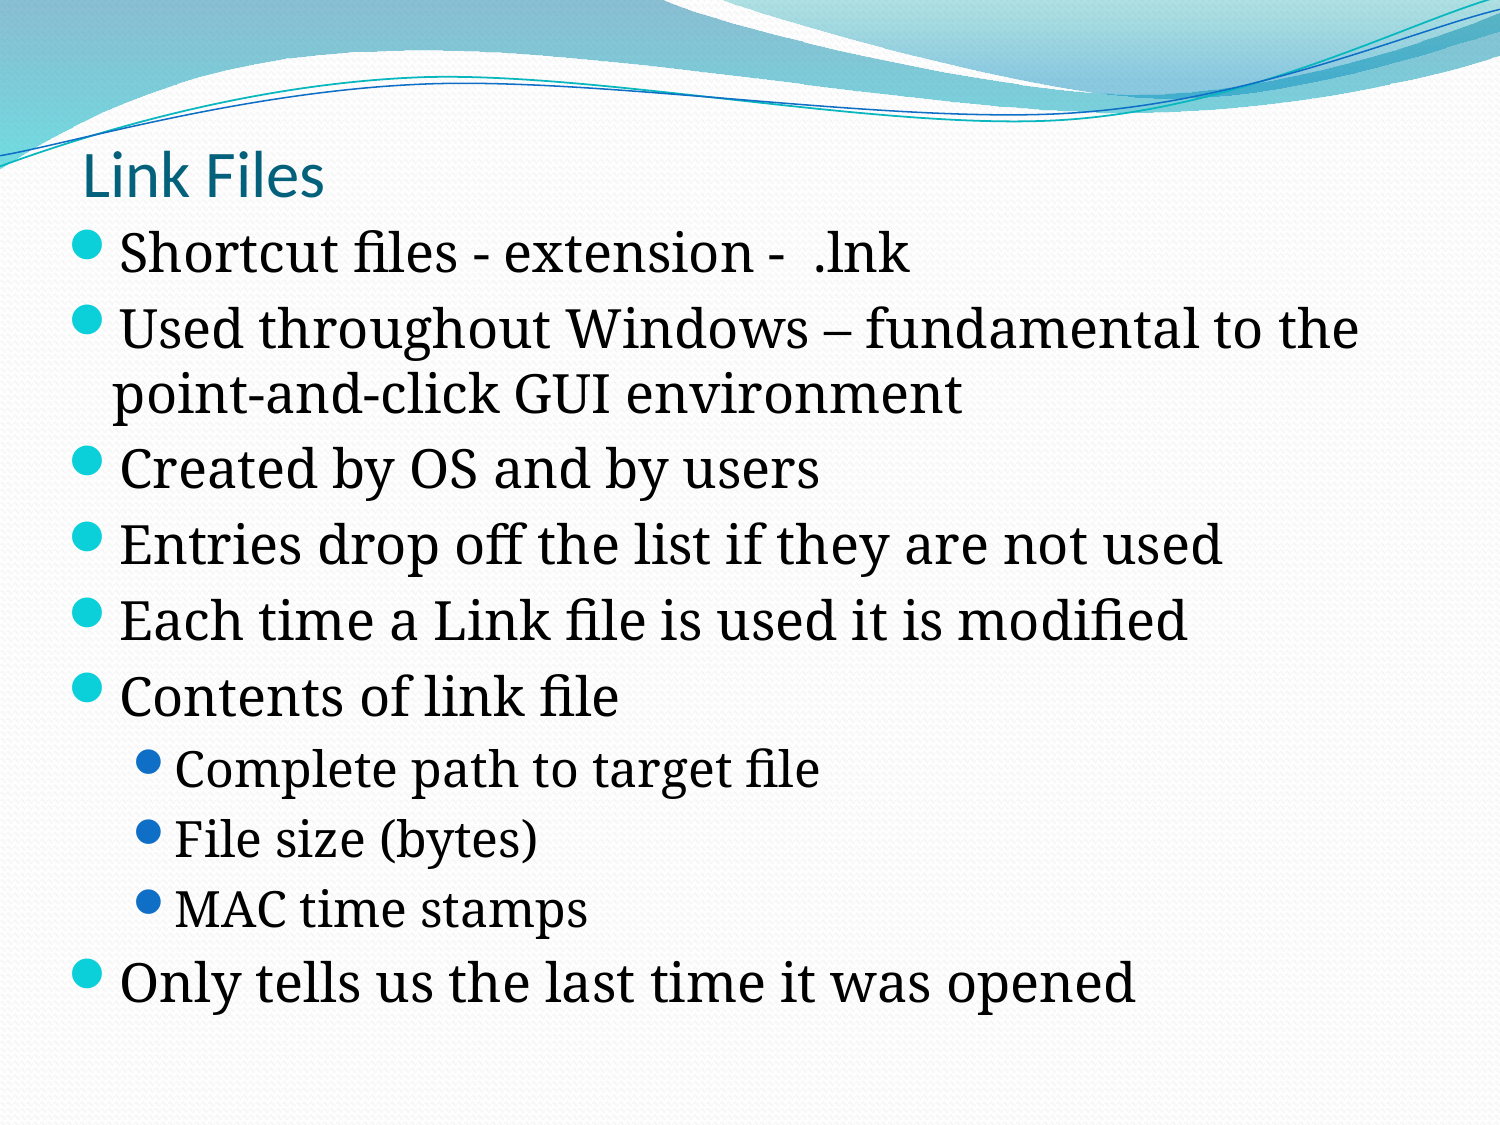

# Link Files
Shortcut files - extension -  .lnk
Used throughout Windows – fundamental to the point-and-click GUI environment
Created by OS and by users
Entries drop off the list if they are not used
Each time a Link file is used it is modified
Contents of link file
Complete path to target file
File size (bytes)
MAC time stamps
Only tells us the last time it was opened